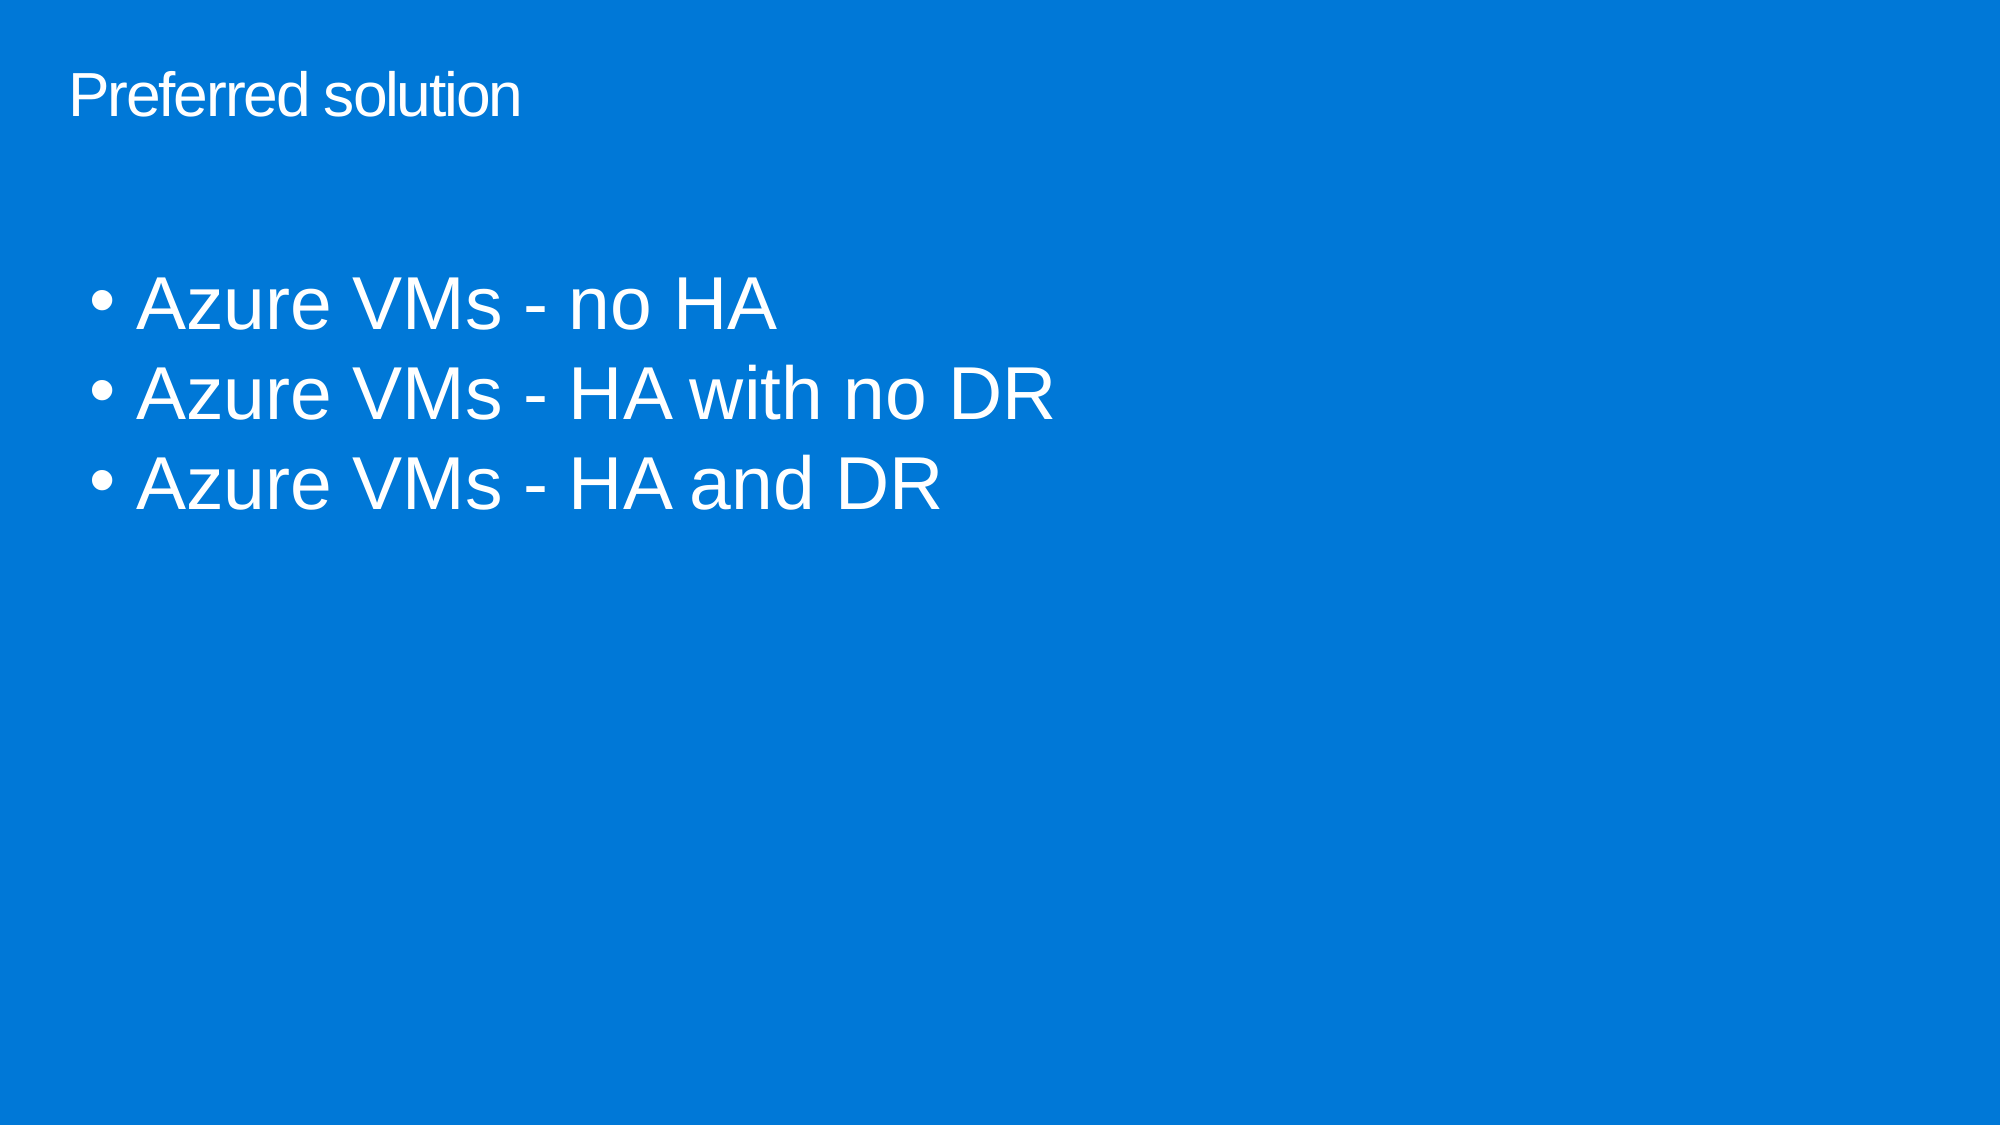

# Preferred solution
Azure VMs - no HA
Azure VMs - HA with no DR
Azure VMs - HA and DR